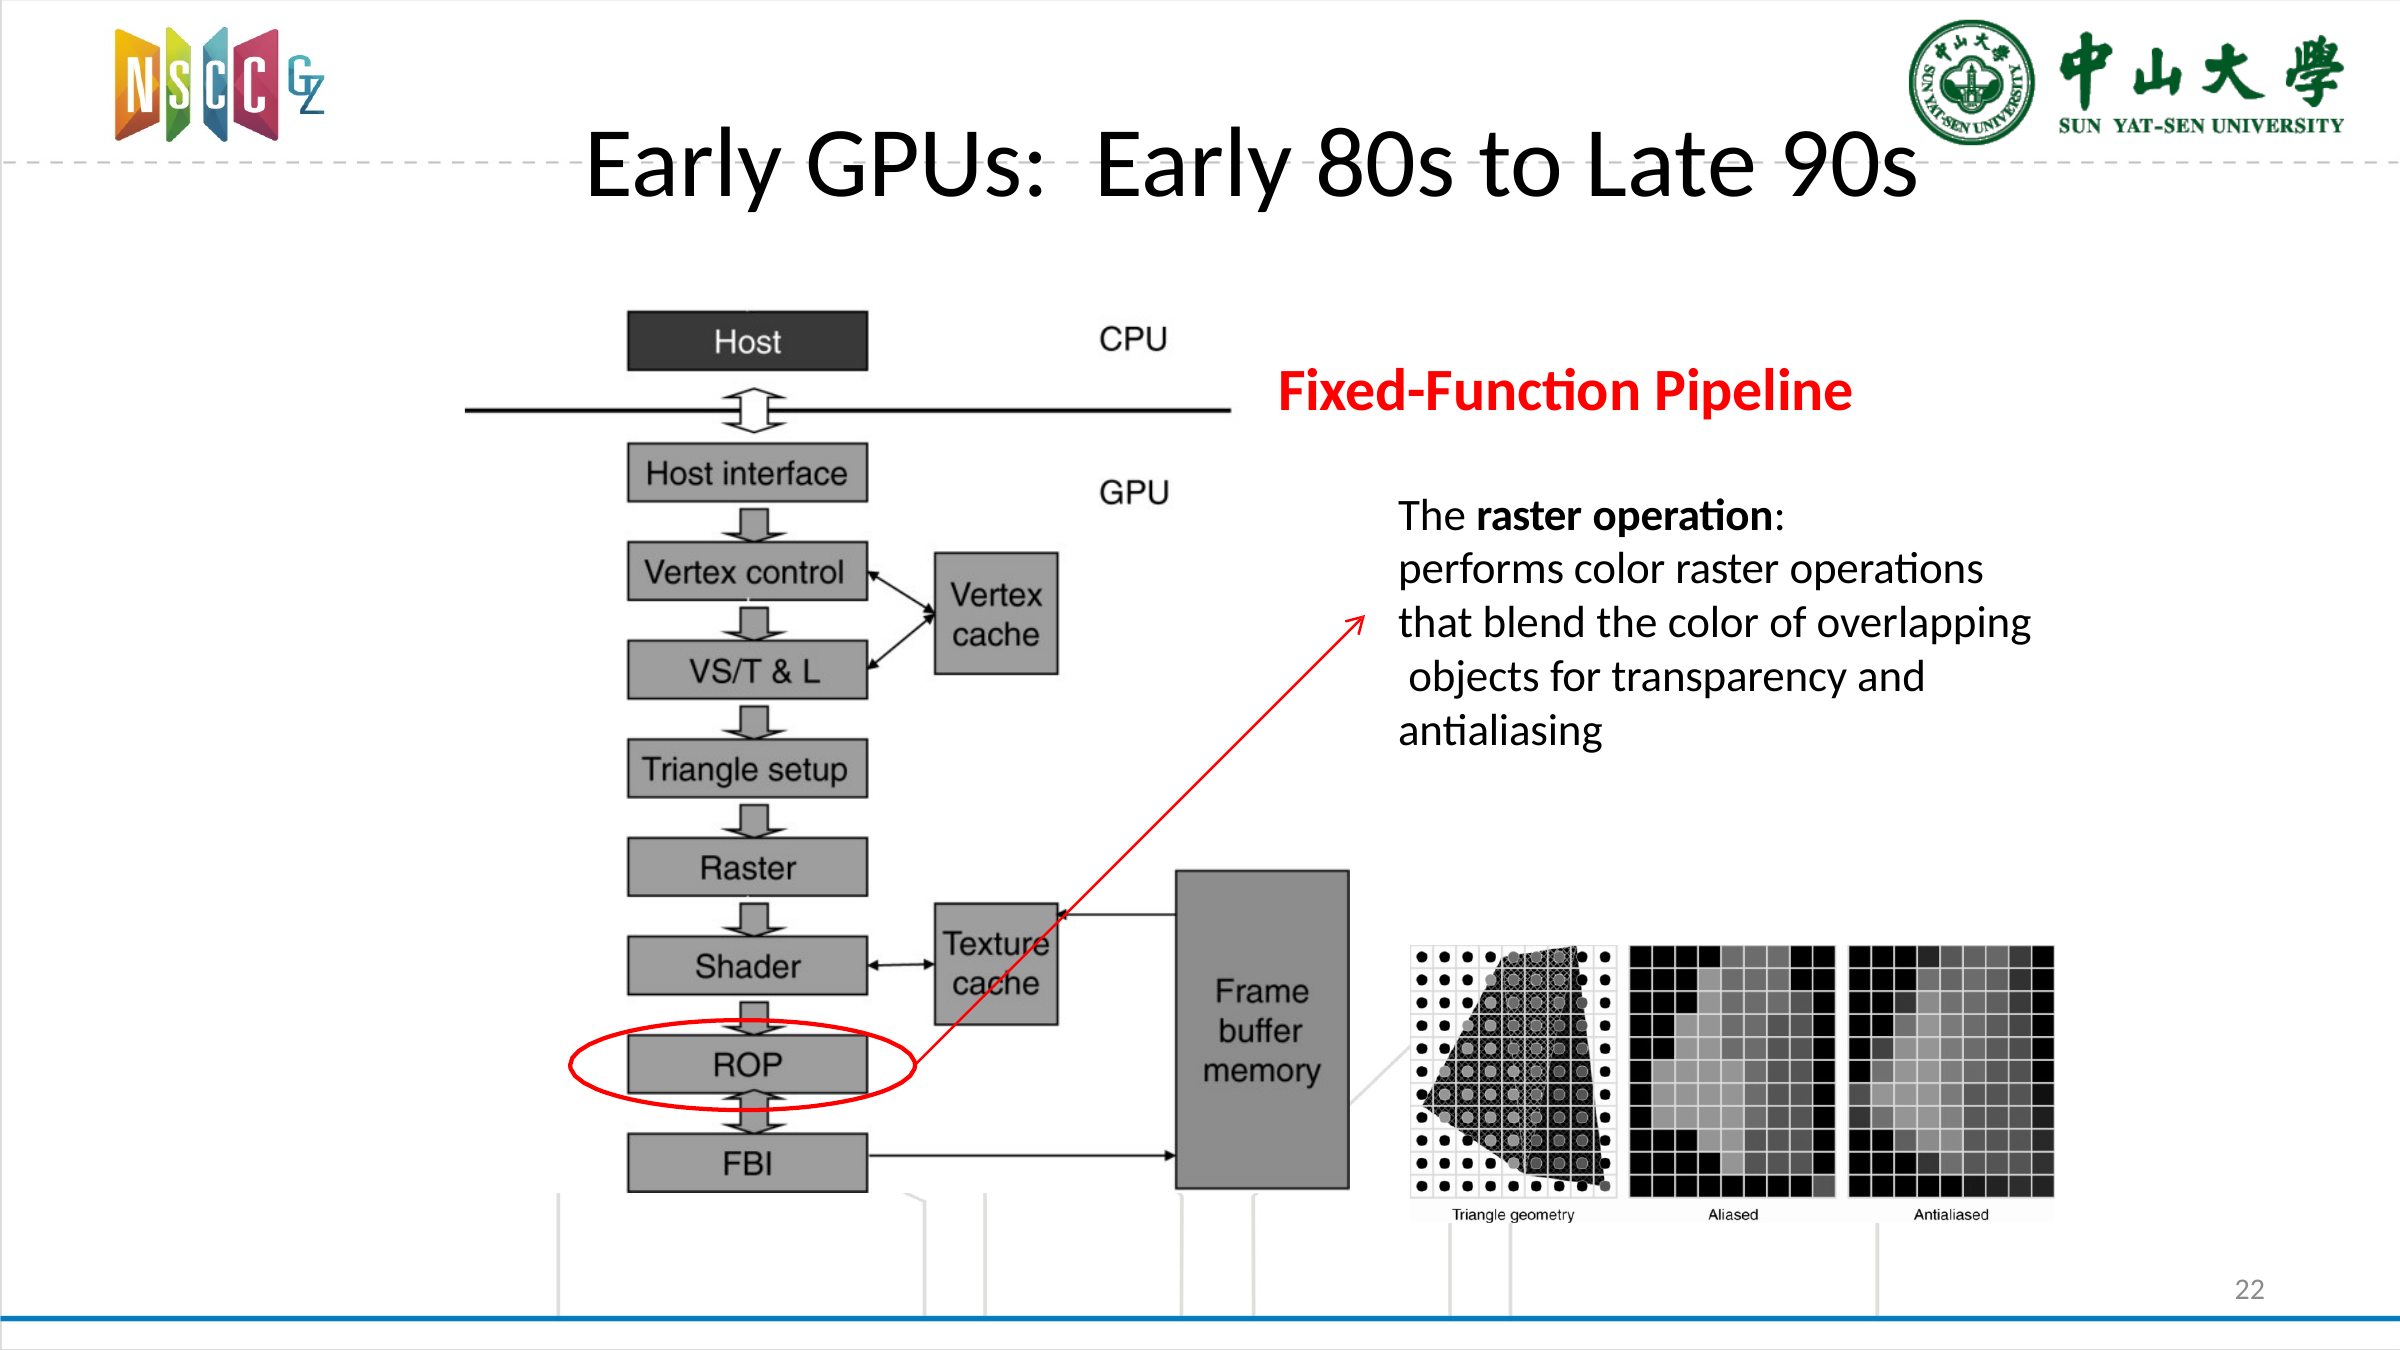

Early GPUs:  Early 80s to Late 90s

Fixed-Function Pipeline

The raster operation:
performs color raster operations  that blend the color of overlapping  objects for transparency and  antialiasing

22